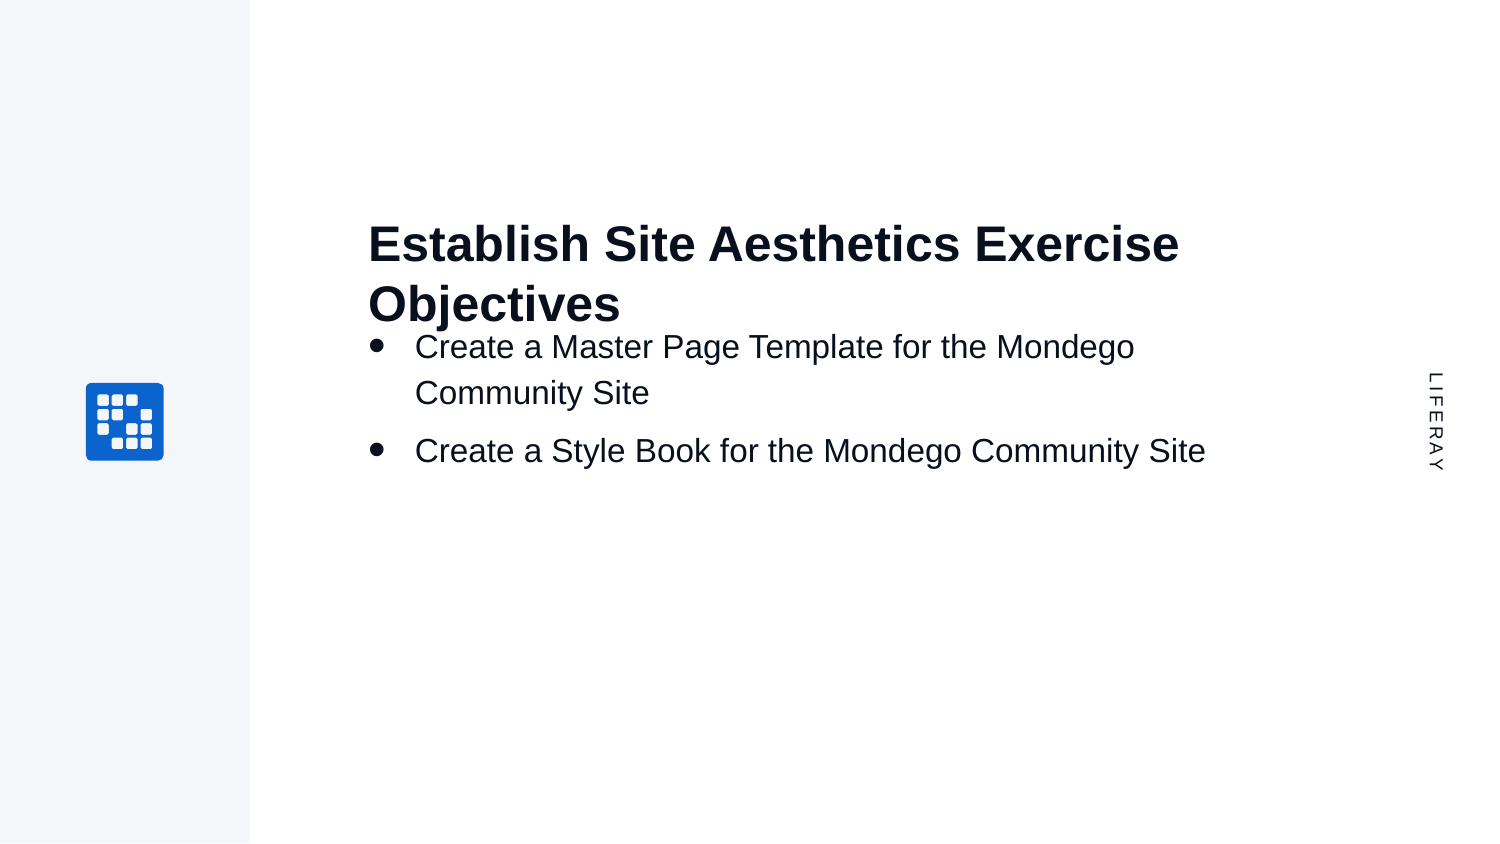

# Establish Site Aesthetics Exercise Objectives
Create a Master Page Template for the Mondego Community Site
Create a Style Book for the Mondego Community Site